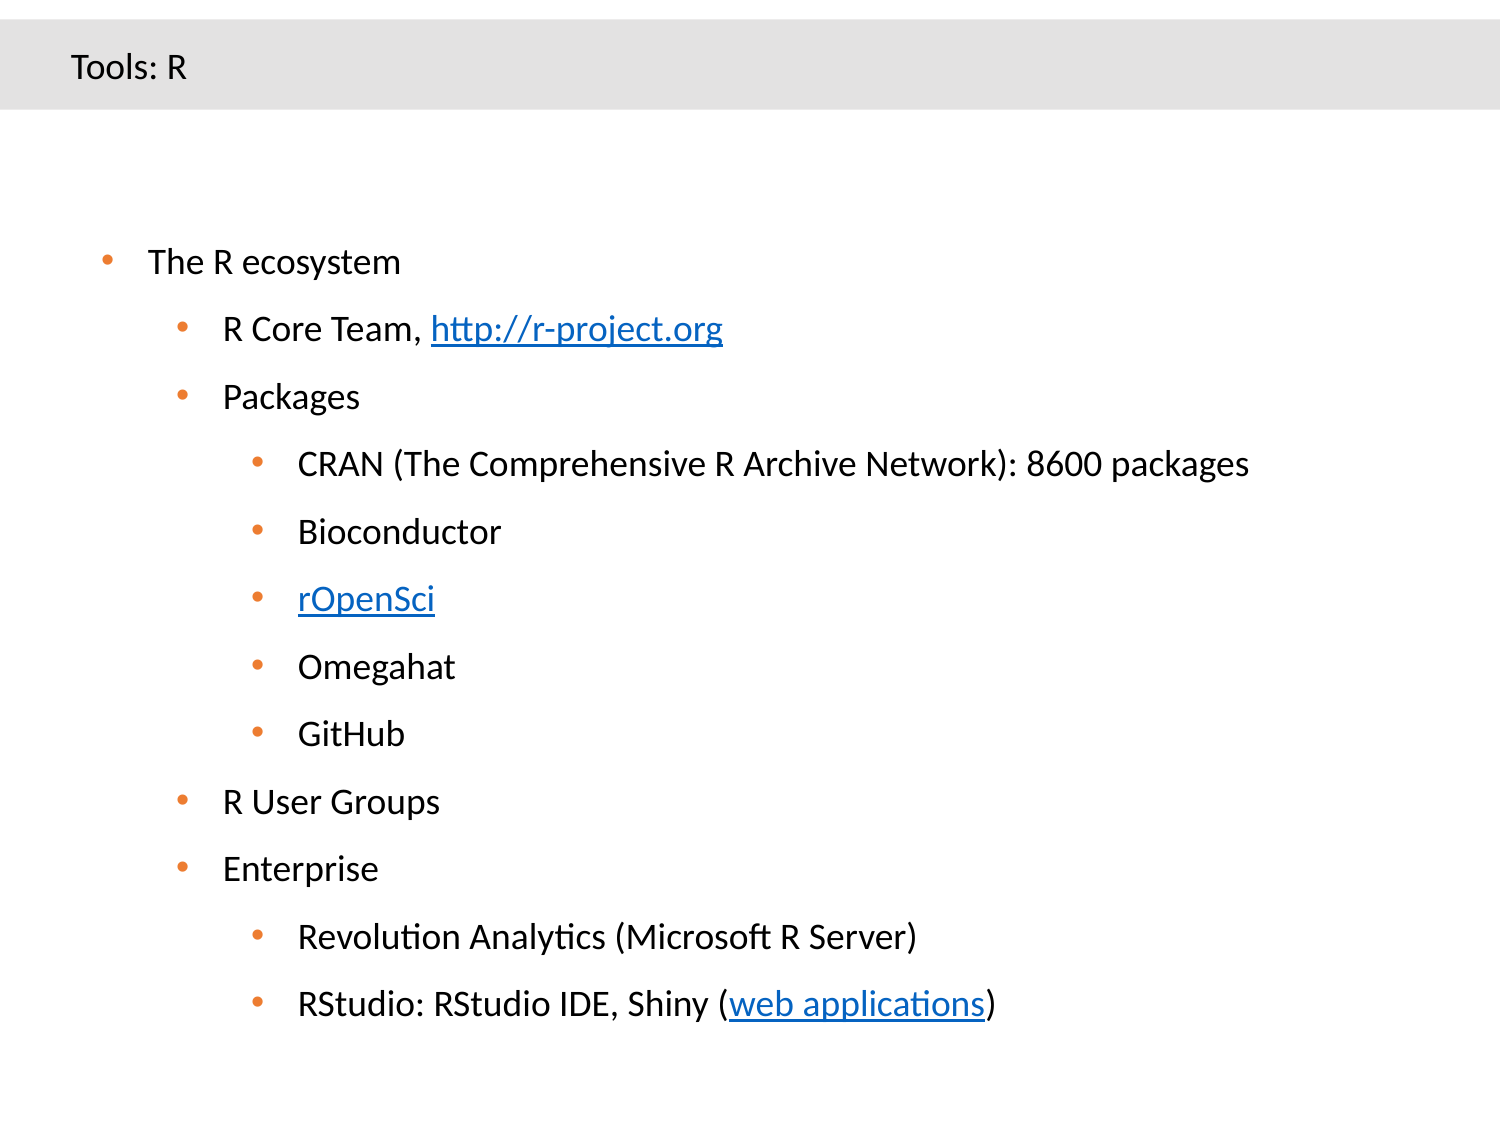

Tools: R
The R ecosystem
R Core Team, http://r-project.org
Packages
CRAN (The Comprehensive R Archive Network): 8600 packages
Bioconductor
rOpenSci
Omegahat
GitHub
R User Groups
Enterprise
Revolution Analytics (Microsoft R Server)
RStudio: RStudio IDE, Shiny (web applications)